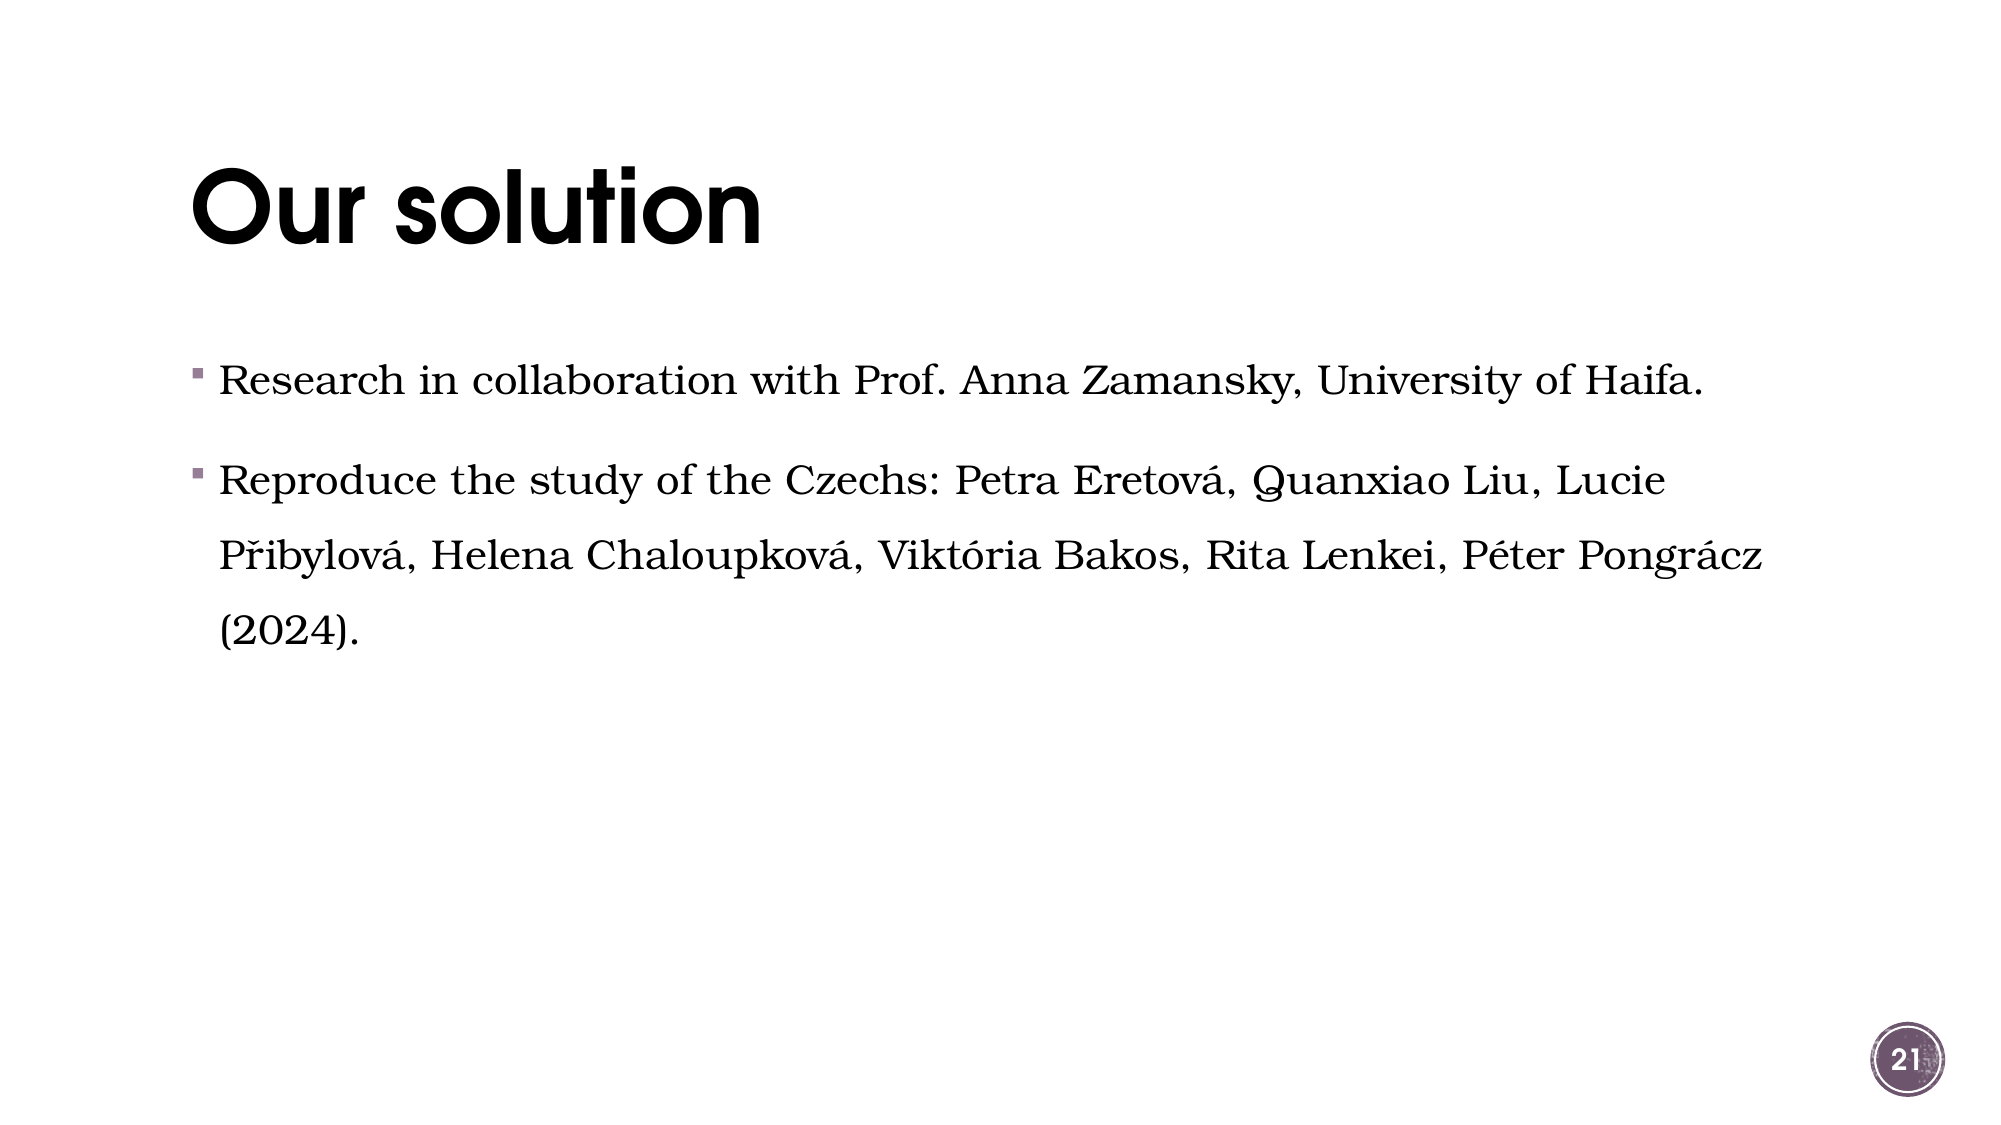

# Our solution
Research in collaboration with Prof. Anna Zamansky, University of Haifa.
Reproduce the study of the Czechs: Petra Eretová, Quanxiao Liu, Lucie Přibylová, Helena Chaloupková, Viktória Bakos, Rita Lenkei, Péter Pongrácz (2024).

21